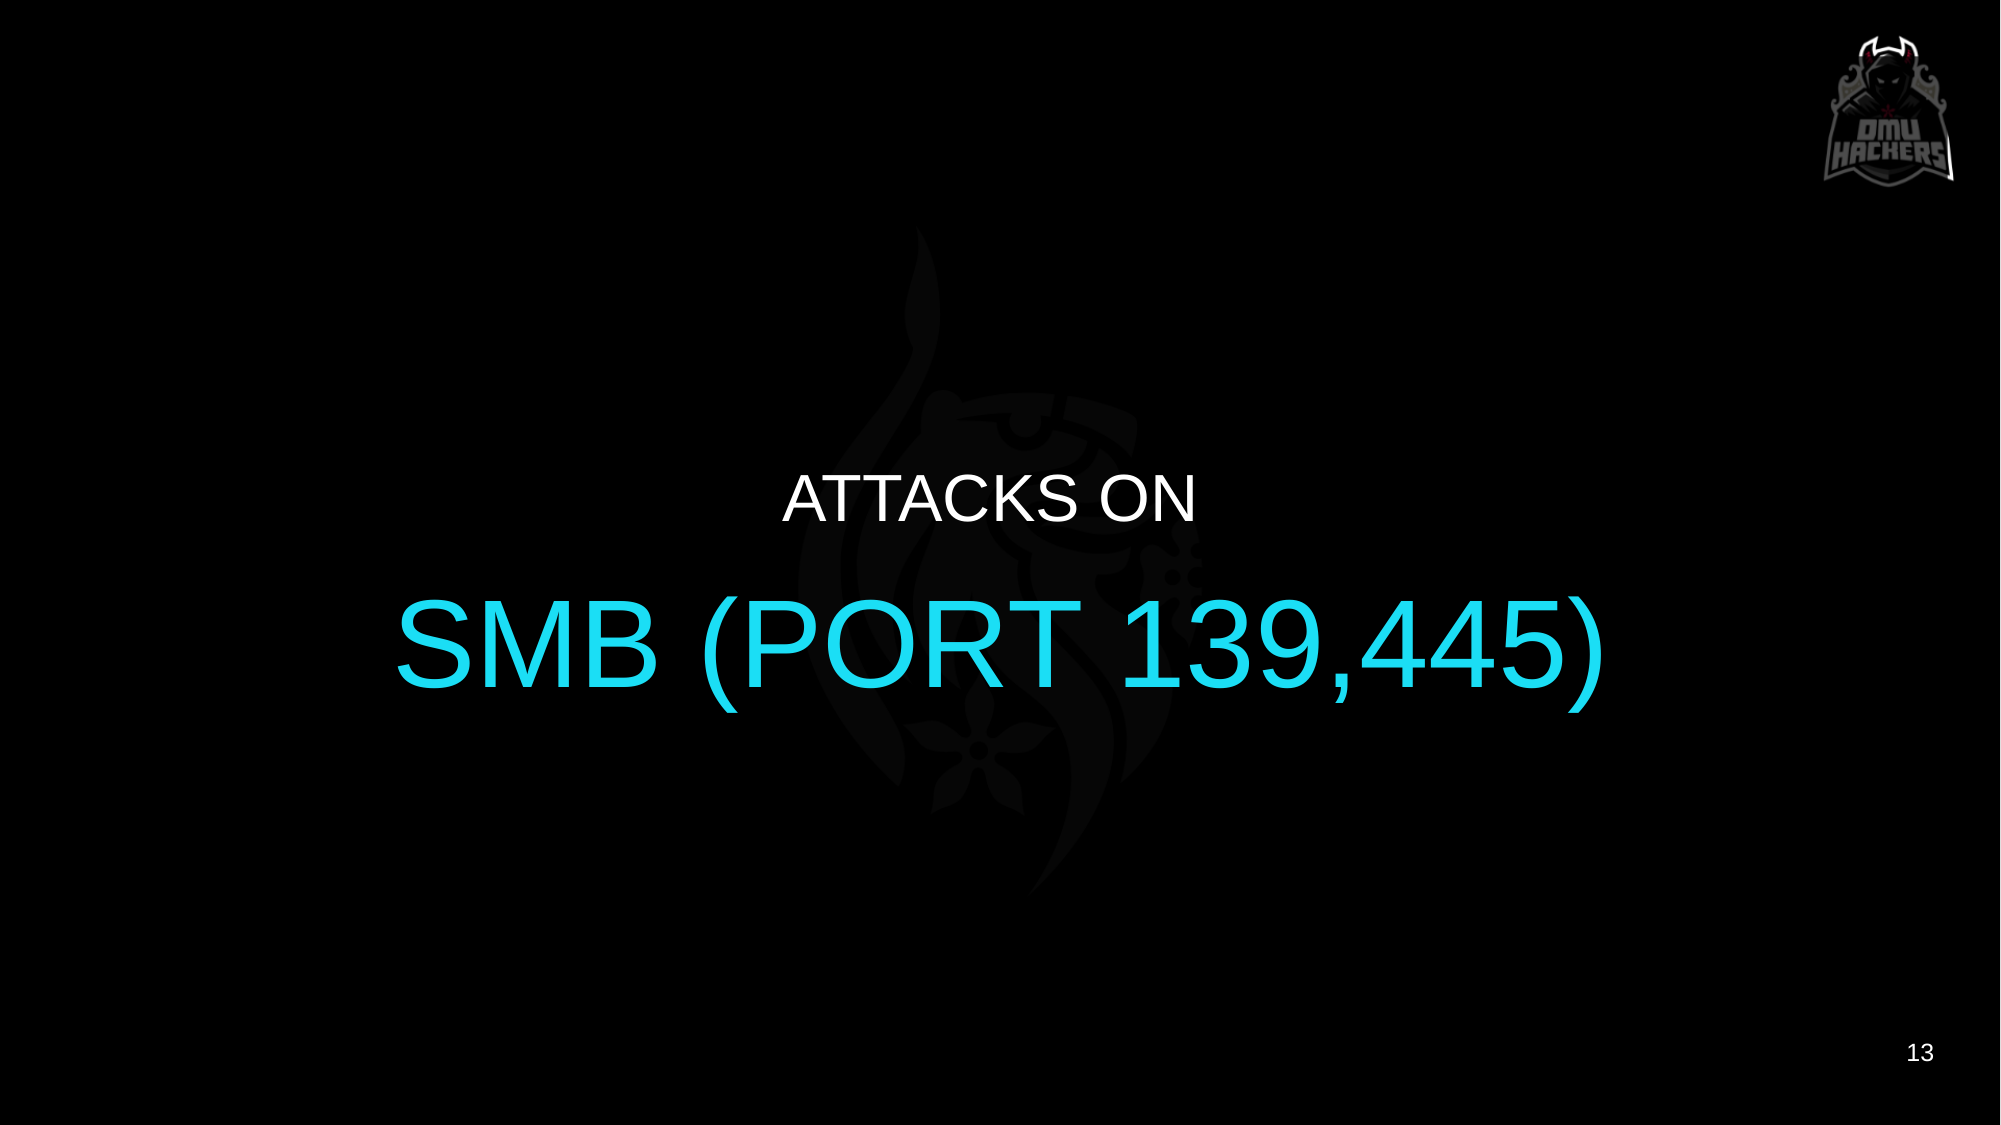

# ATTACKS ON
SMB (PORT 139,445)
13